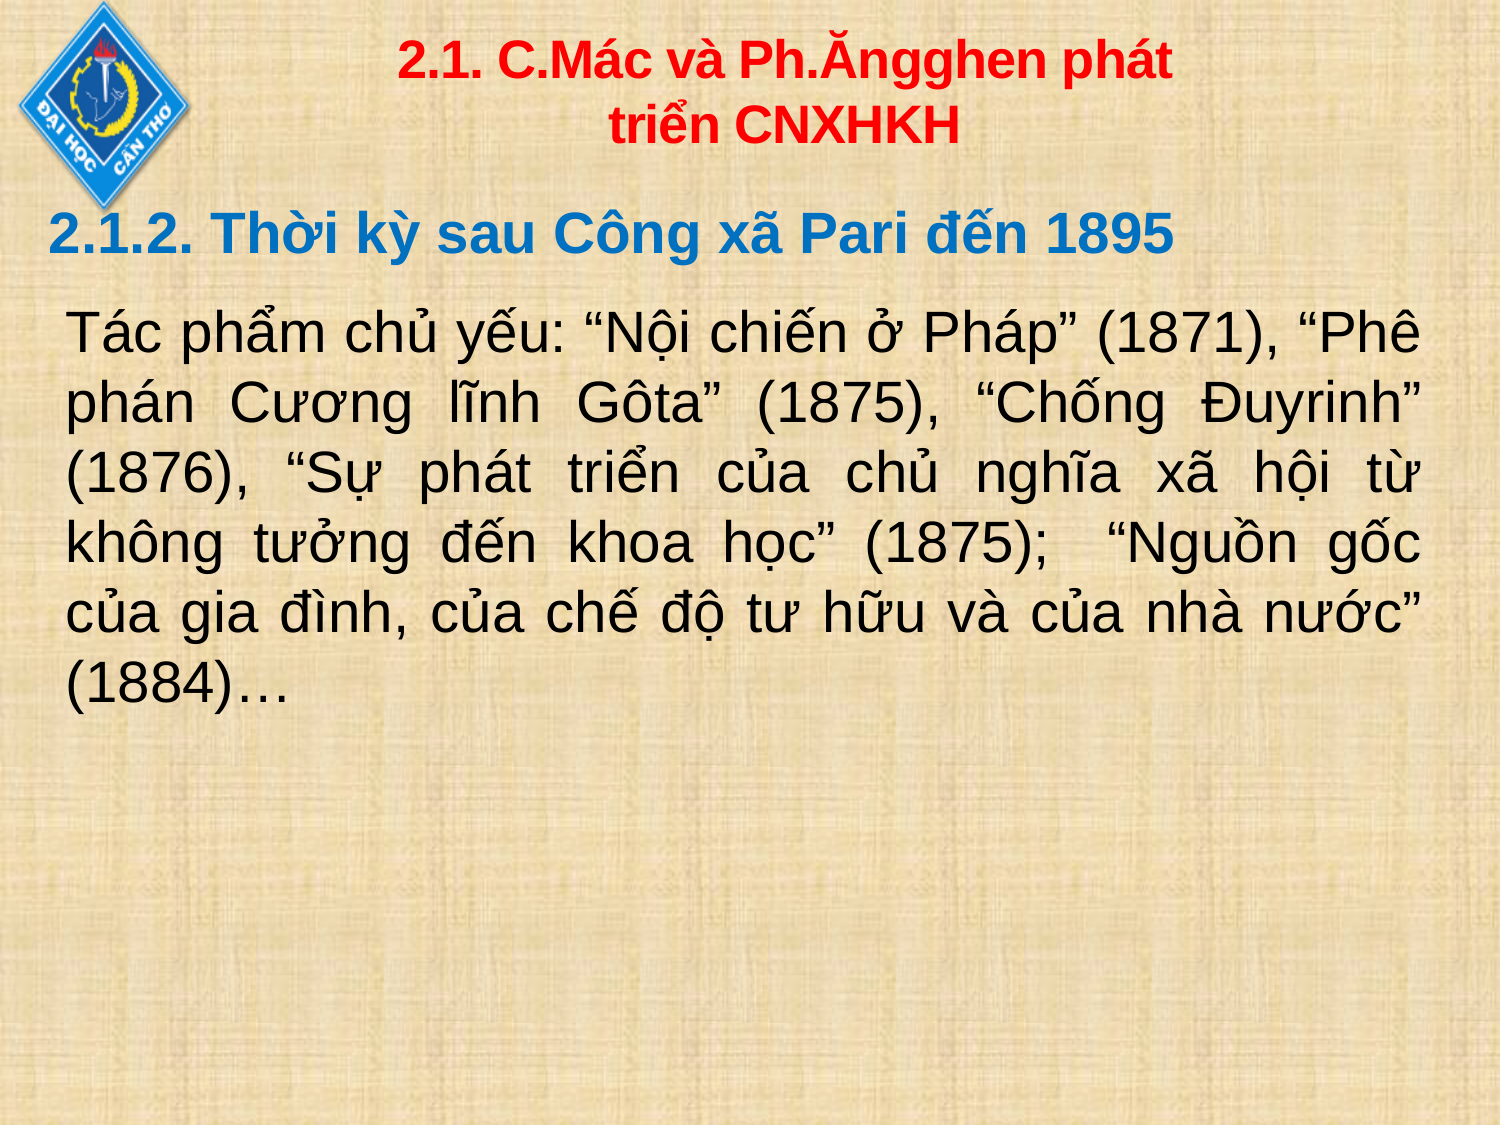

2.1. C.Mác và Ph.Ăngghen phát triển CNXHKH
2.1.2. Thời kỳ sau Công xã Pari đến 1895
Tác phẩm chủ yếu: “Nội chiến ở Pháp” (1871), “Phê phán Cương lĩnh Gôta” (1875), “Chống Đuyrinh” (1876), “Sự phát triển của chủ nghĩa xã hội từ không tưởng đến khoa học” (1875);  “Nguồn gốc của gia đình, của chế độ tư hữu và của nhà nước” (1884)…